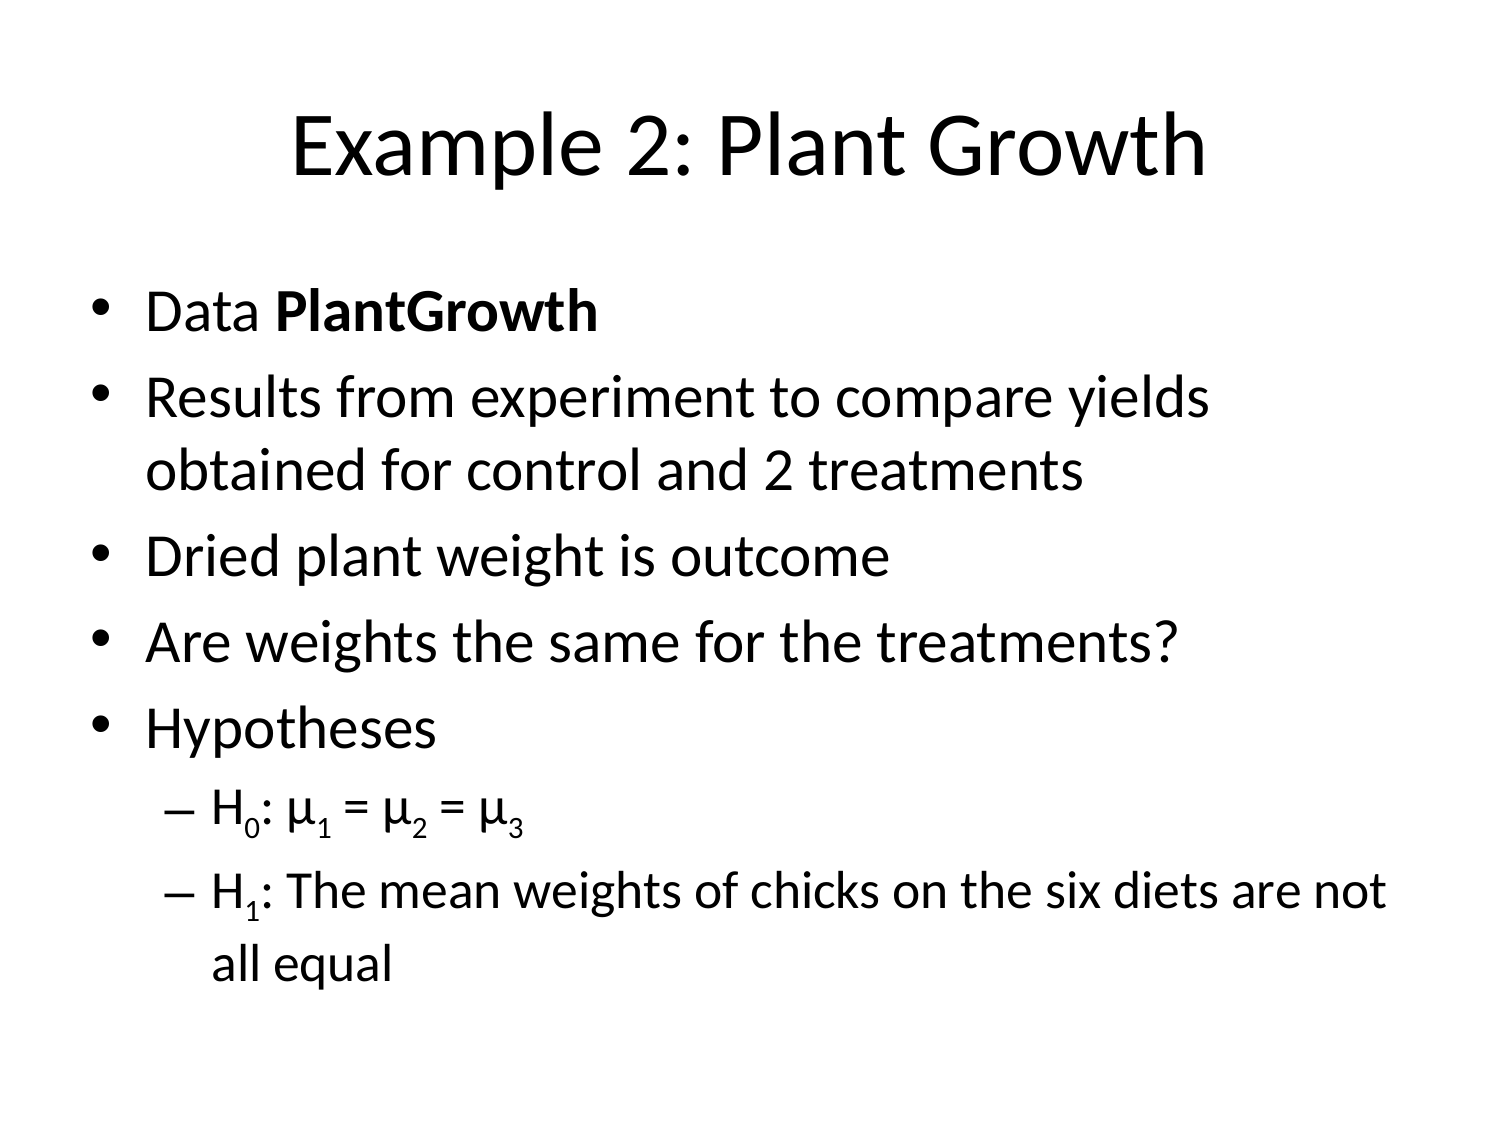

# Example 2: Plant Growth
Data PlantGrowth
Results from experiment to compare yields obtained for control and 2 treatments
Dried plant weight is outcome
Are weights the same for the treatments?
Hypotheses
H0: μ1 = μ2 = μ3
H1: The mean weights of chicks on the six diets are not all equal